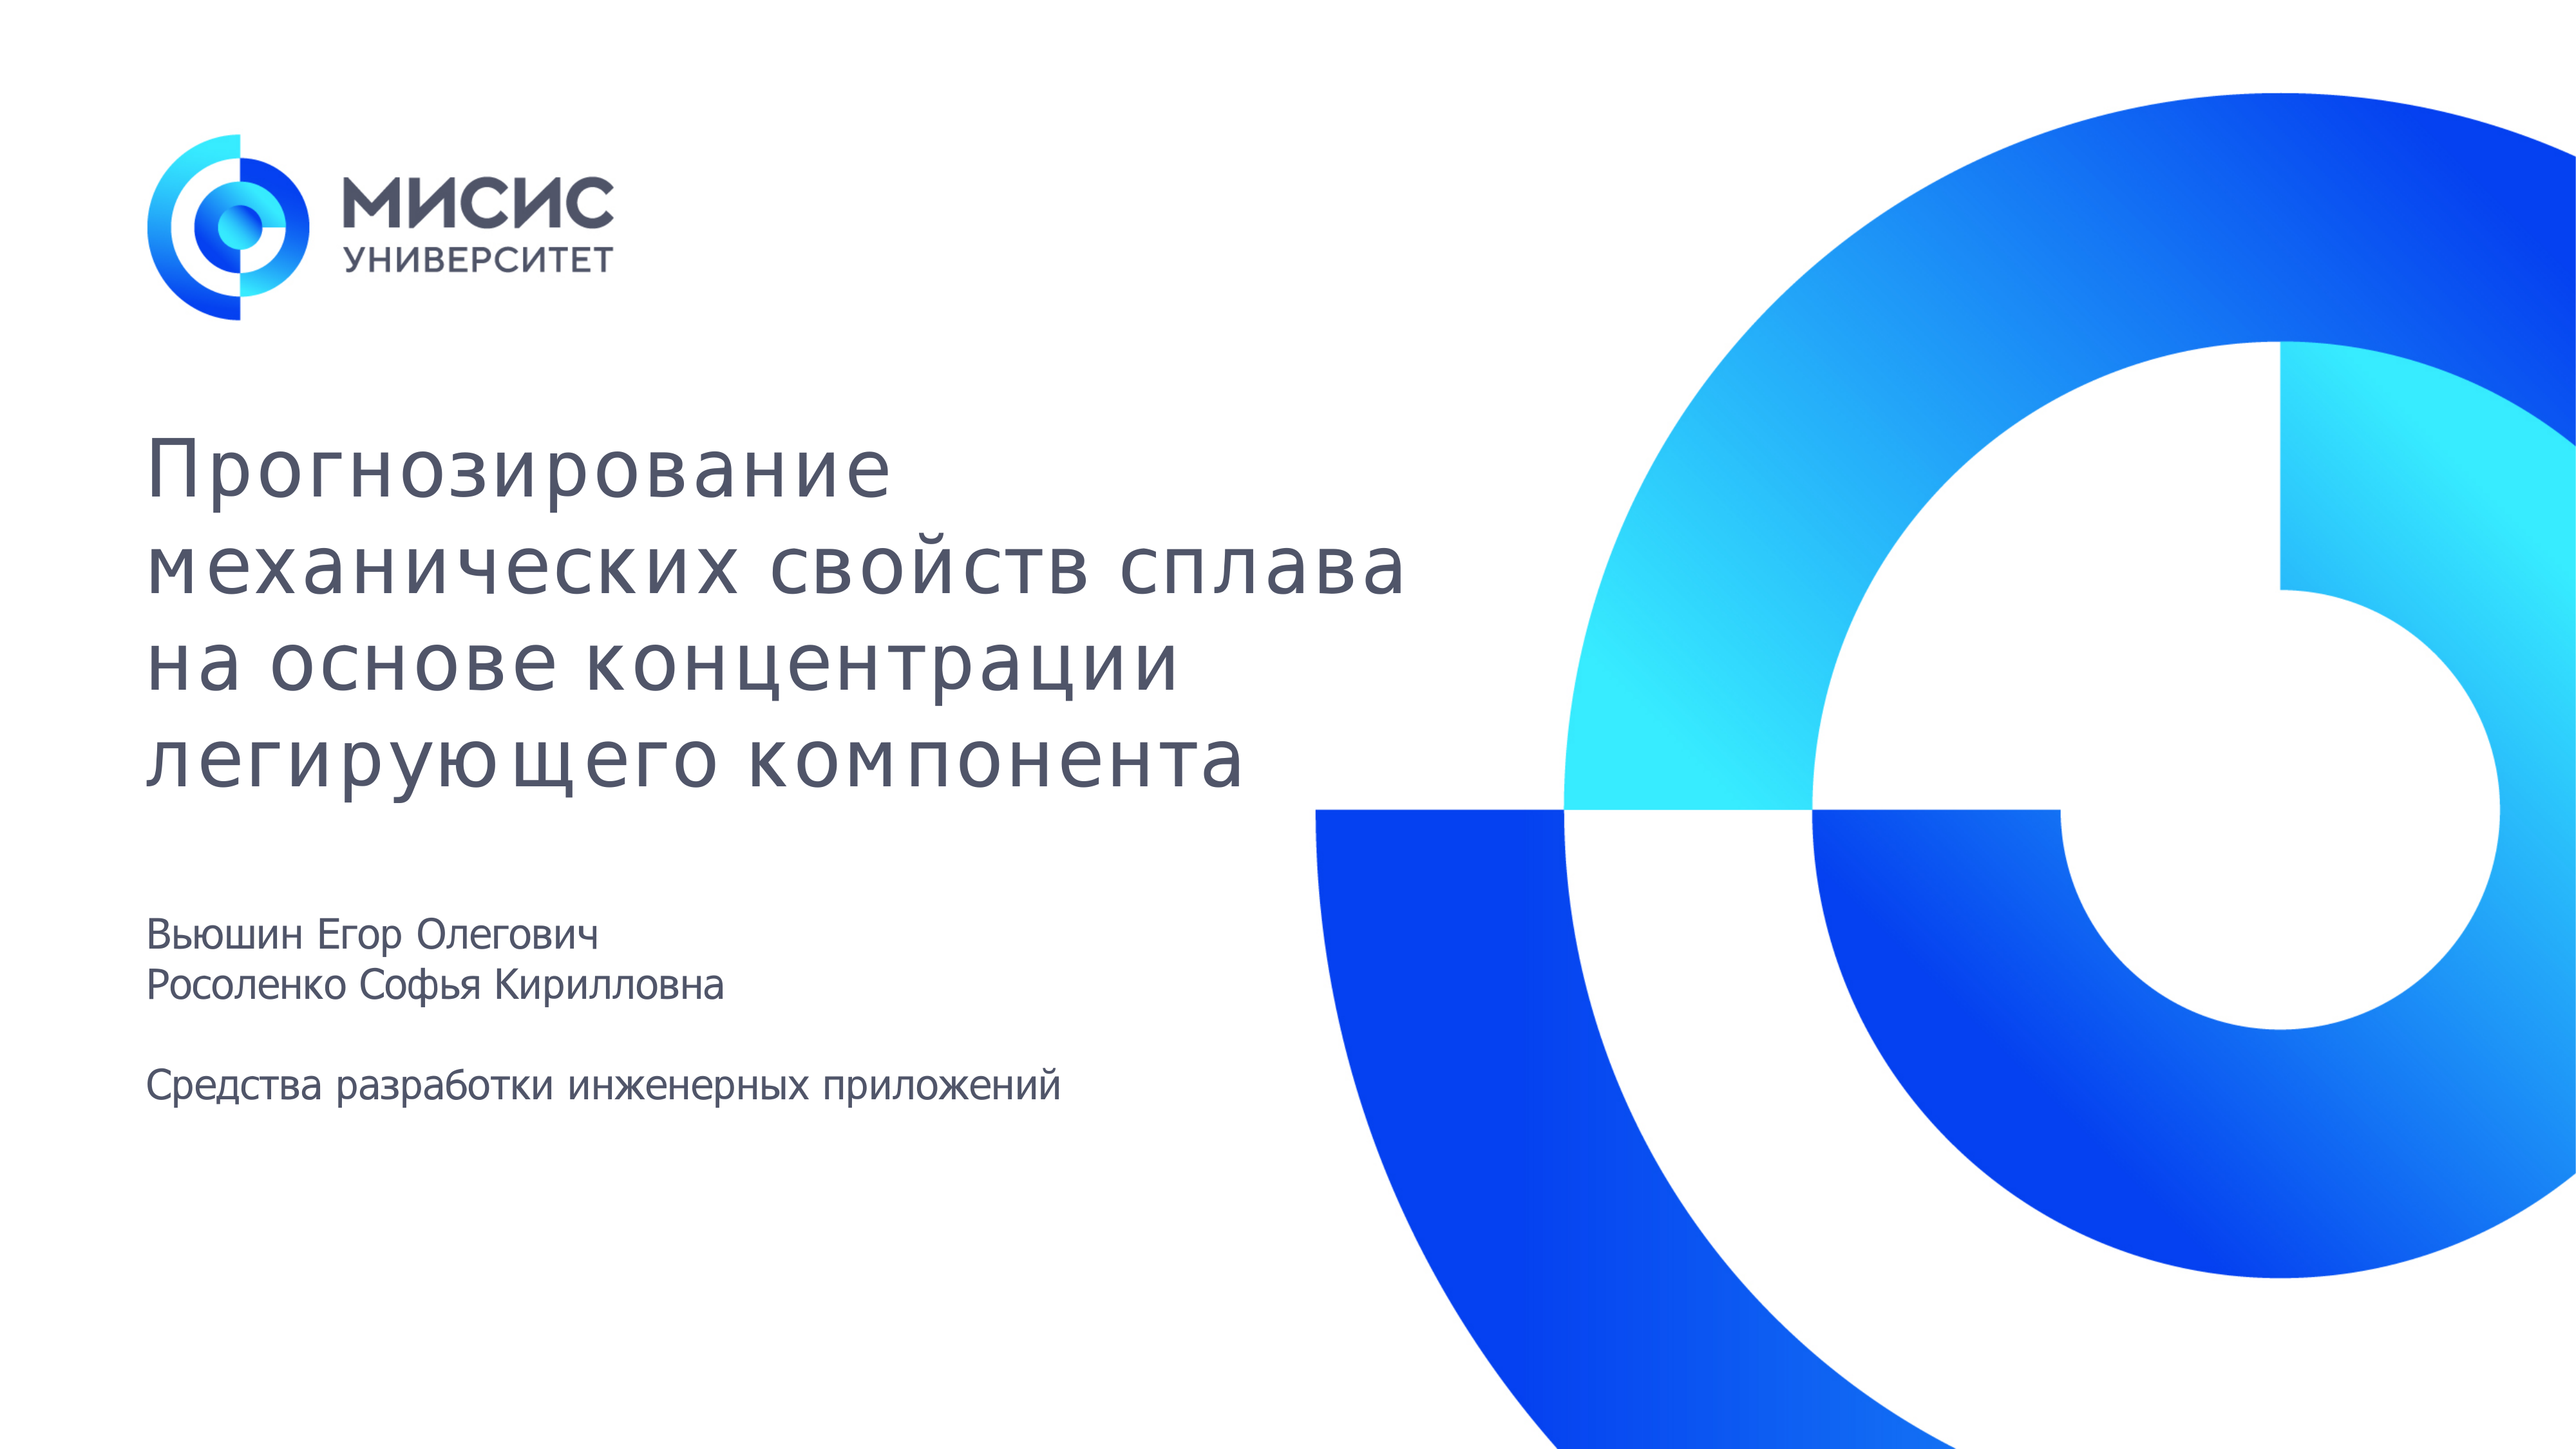

# Прогнозирование механических свойств сплава на основе концентрации легирующего компонента
Вьюшин Егор Олегович
Росоленко Софья Кирилловна

Средства разработки инженерных приложений